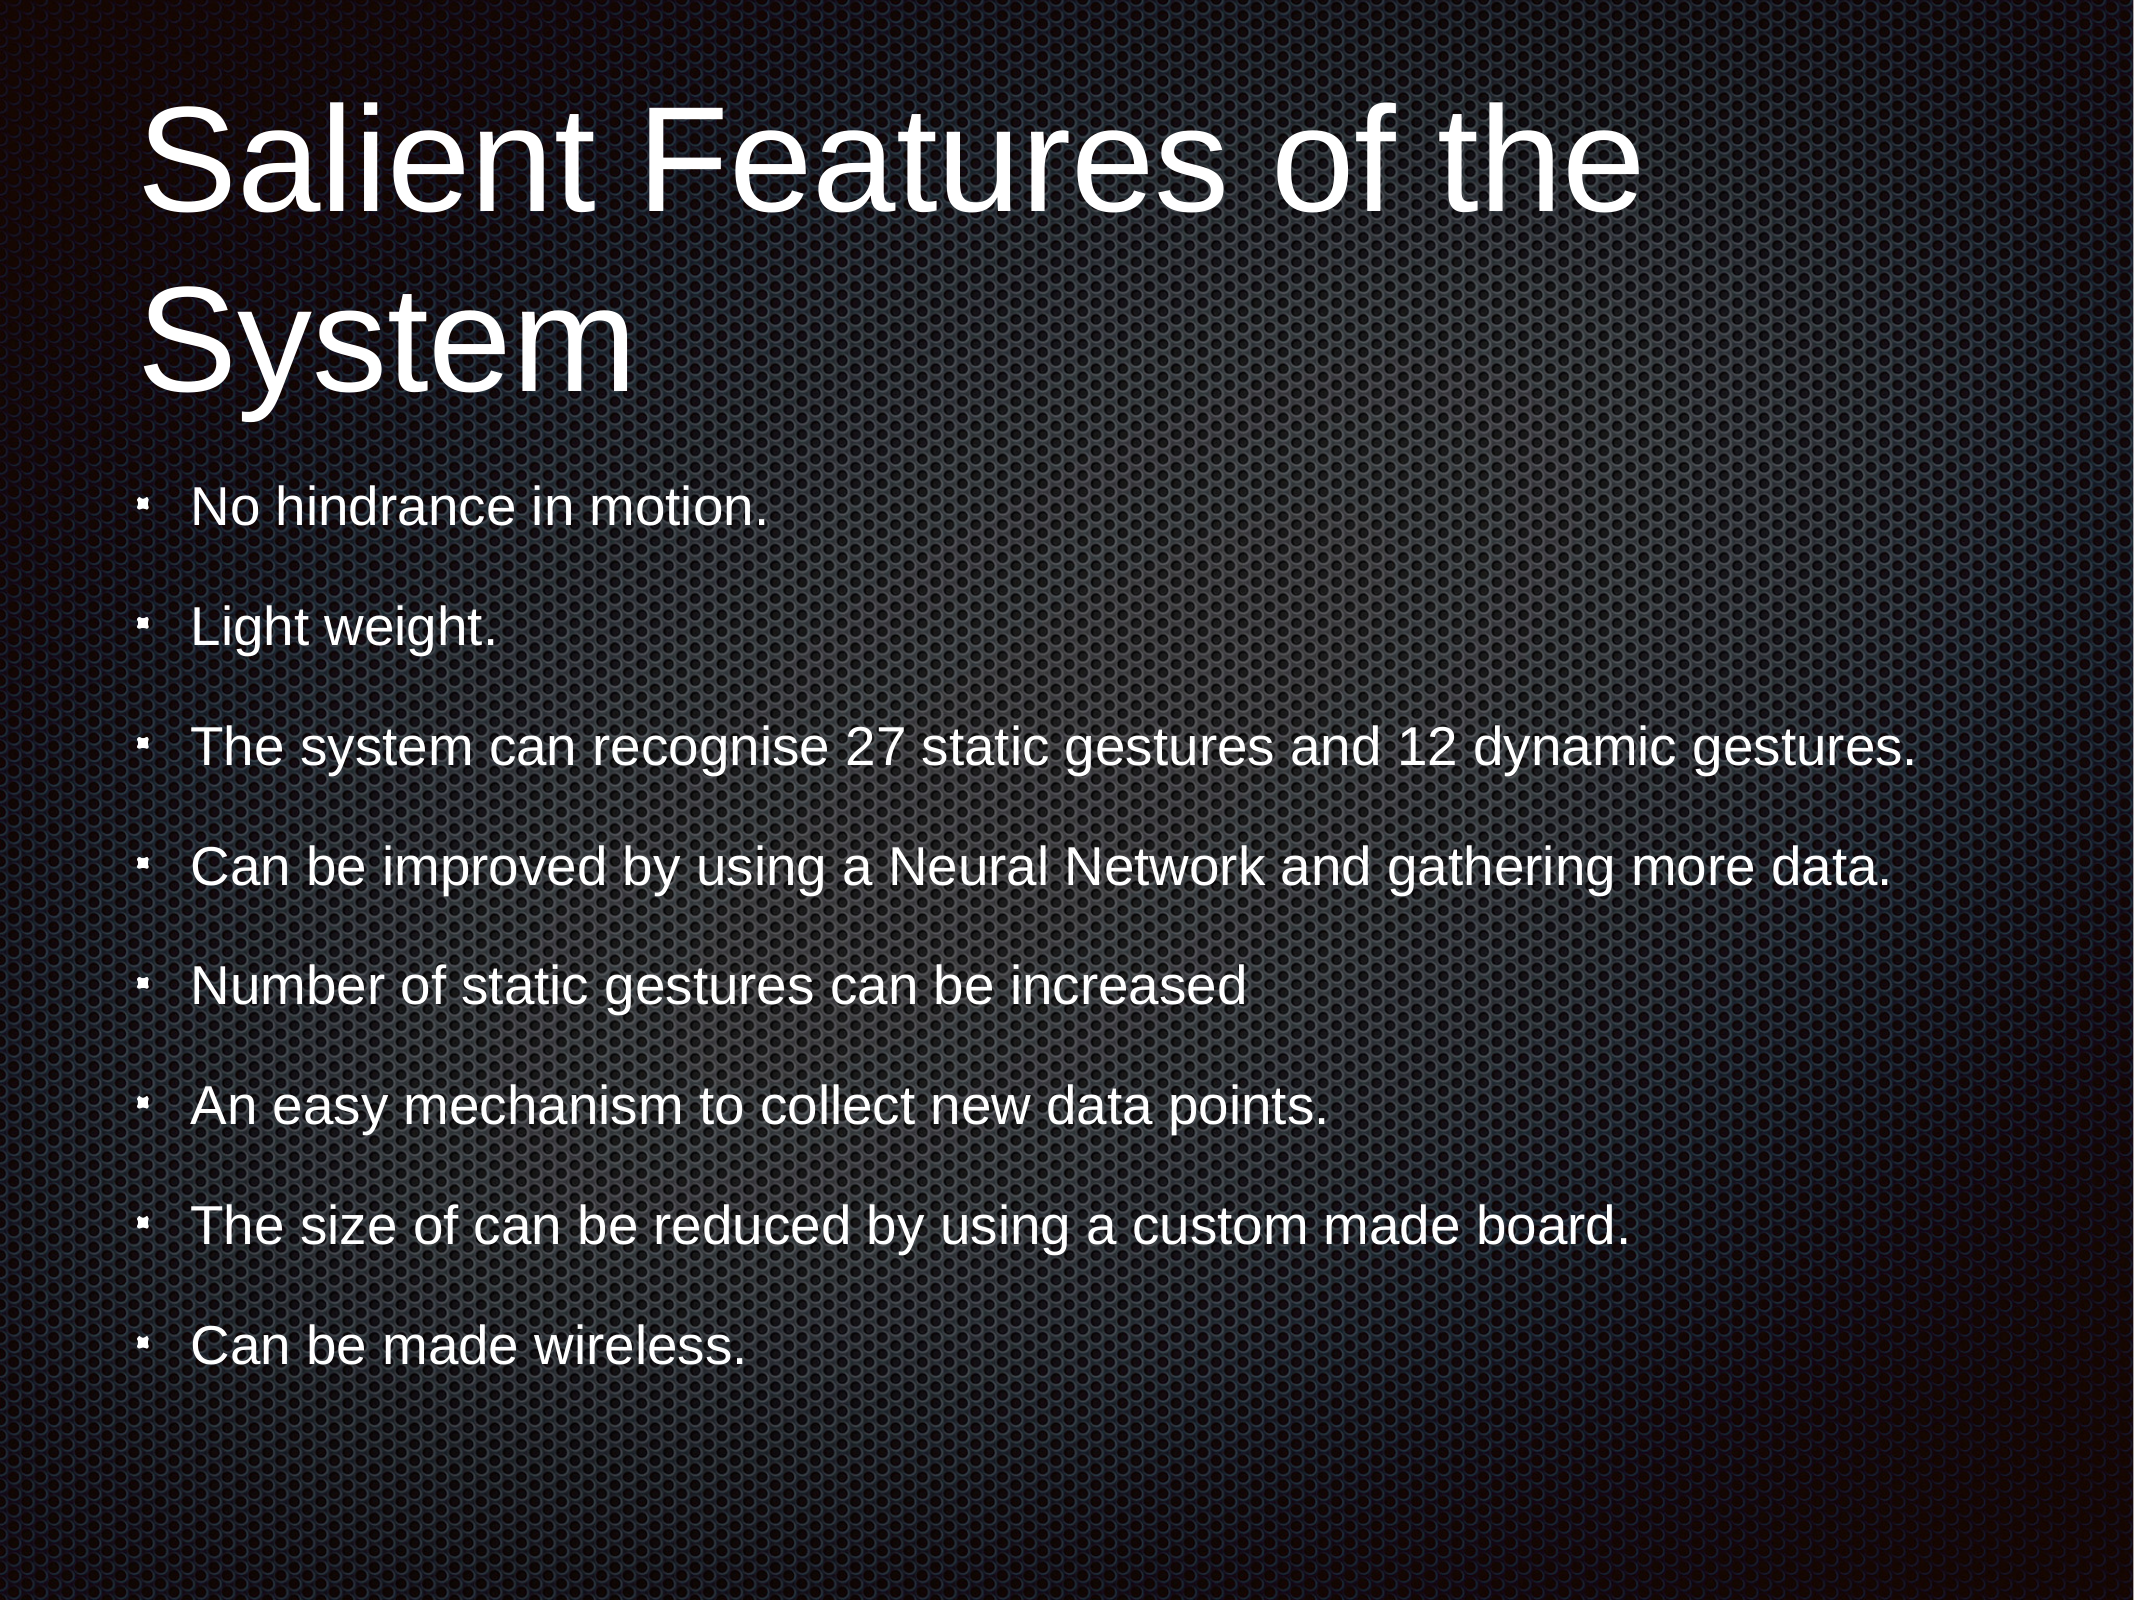

# Salient Features of the System
No hindrance in motion.
Light weight.
The system can recognise 27 static gestures and 12 dynamic gestures.
Can be improved by using a Neural Network and gathering more data.
Number of static gestures can be increased
An easy mechanism to collect new data points.
The size of can be reduced by using a custom made board.
Can be made wireless.